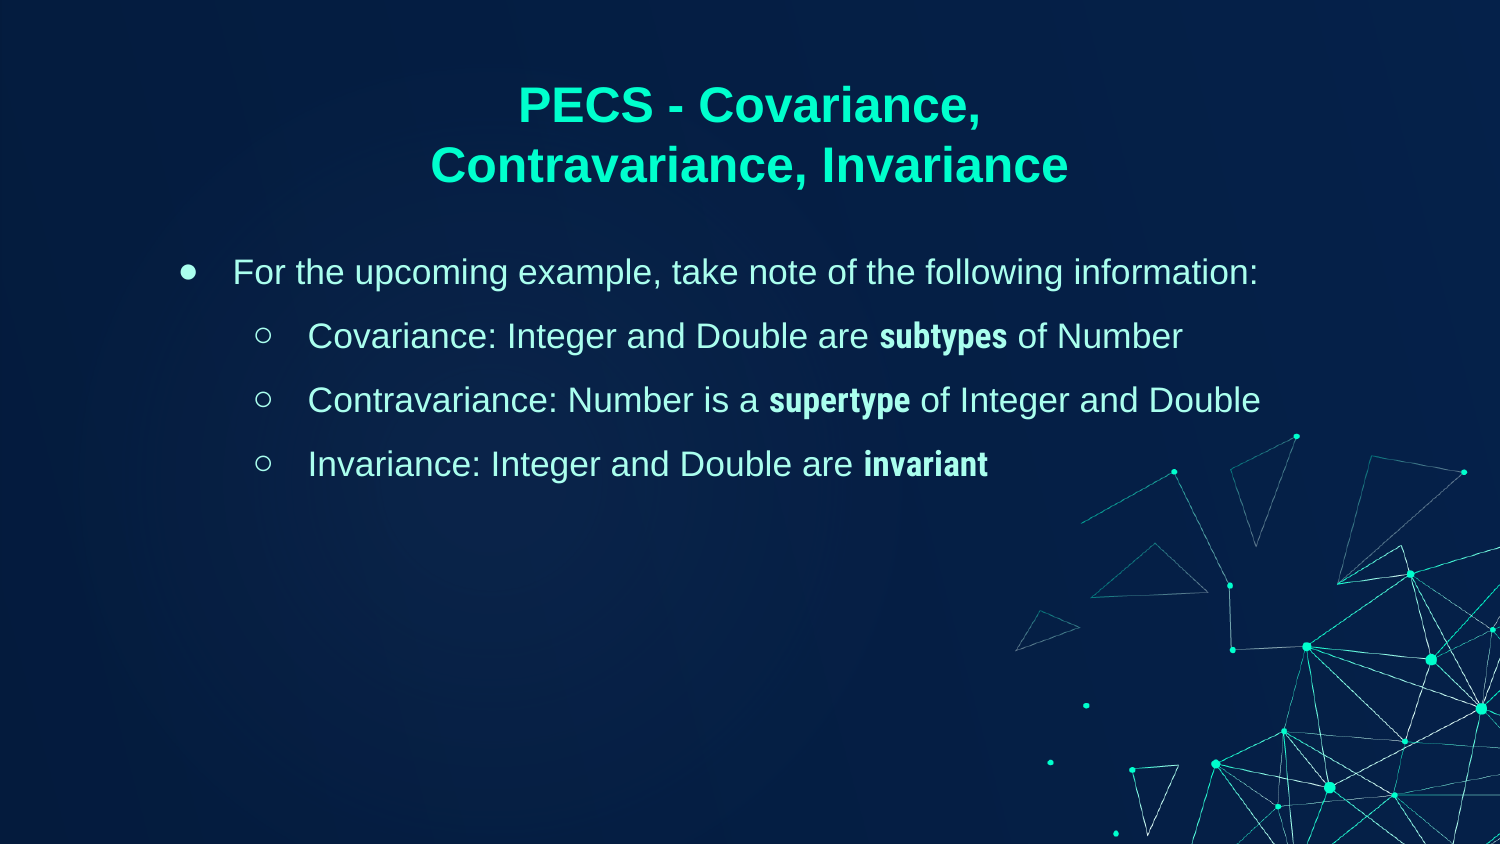

# PECS - Covariance, Contravariance, Invariance

For the upcoming example, take note of the following information:
Covariance: Integer and Double are subtypes of Number
Contravariance: Number is a supertype of Integer and Double
Invariance: Integer and Double are invariant